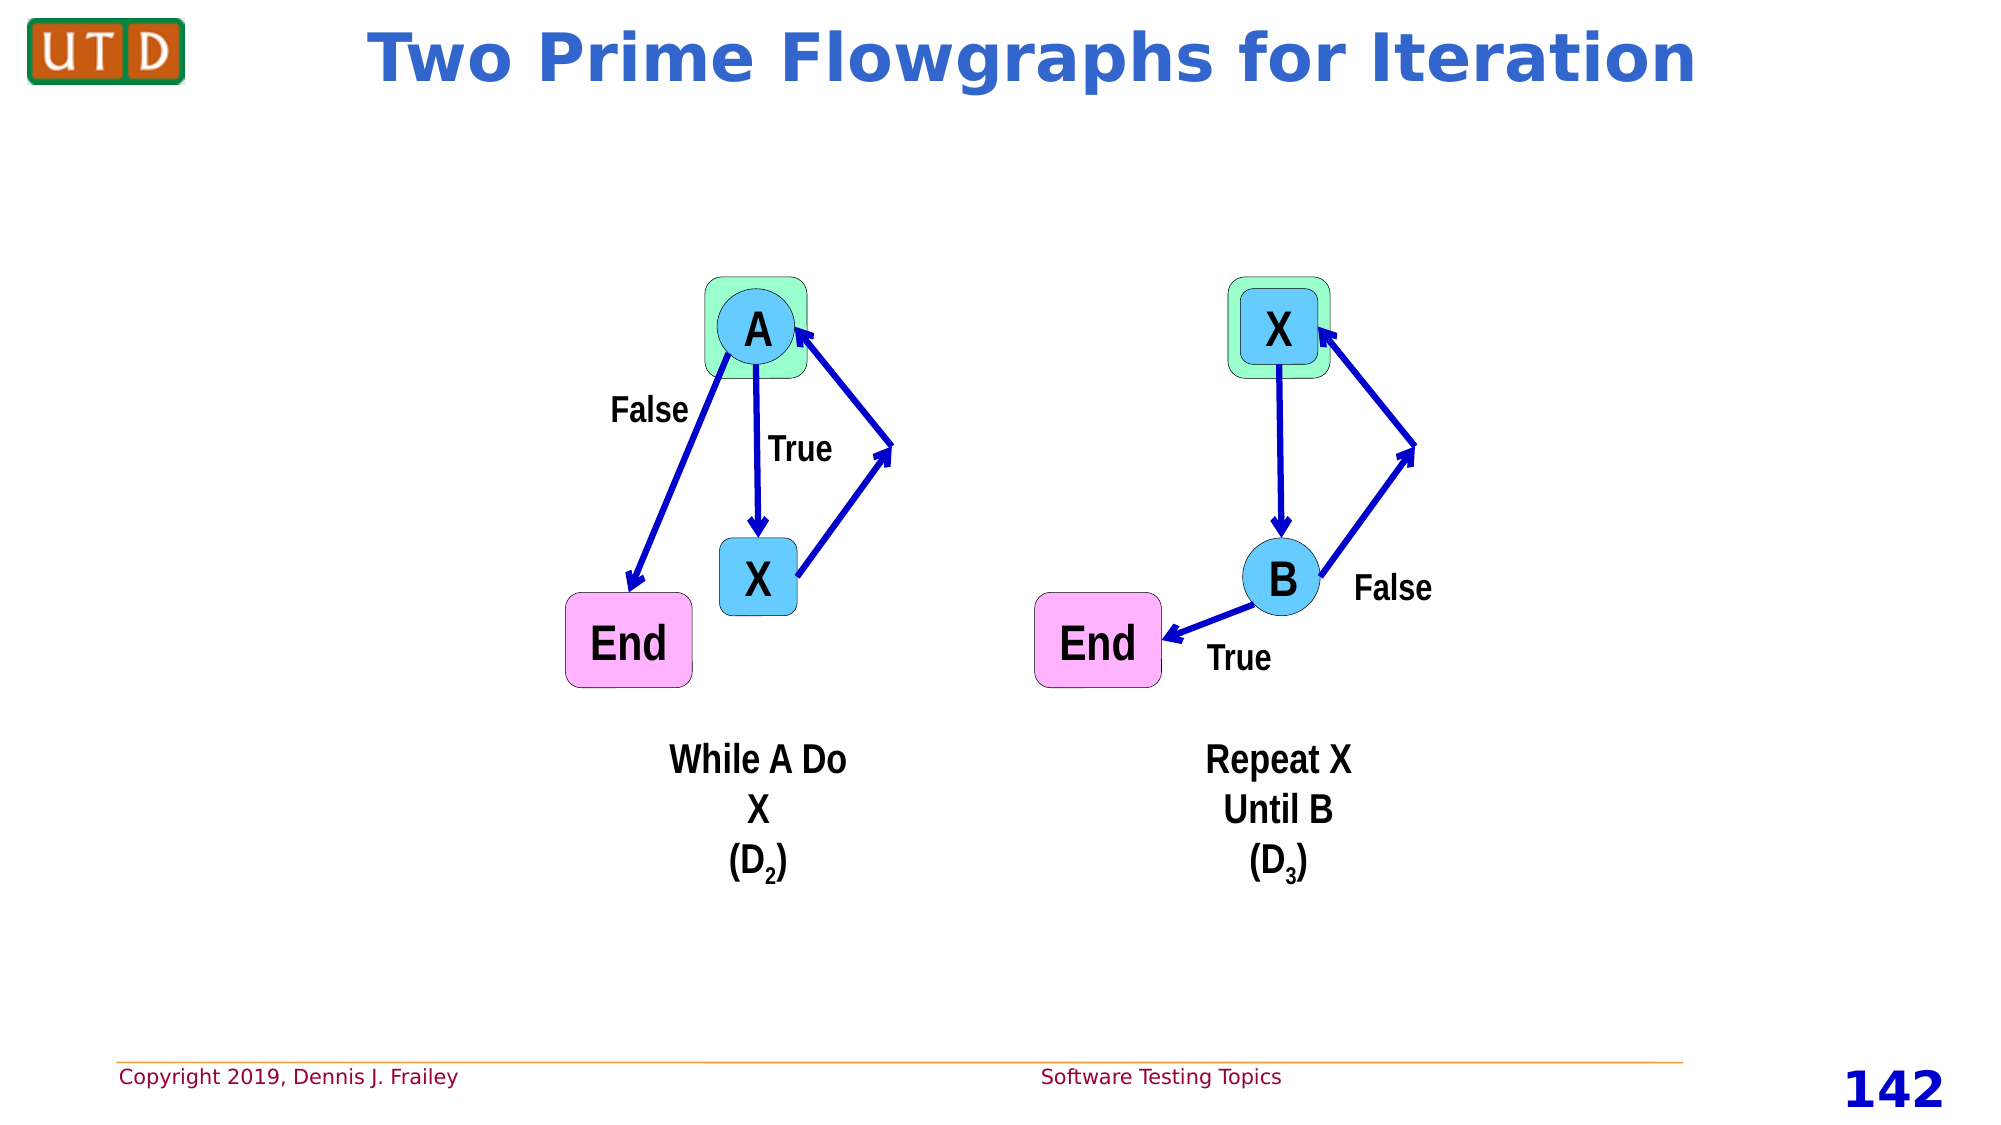

# Two Prime Flowgraphs for Iteration

A
False
True
X
End

X
B
False
End
True
While A Do X
(D2)
Repeat X Until B
(D3)